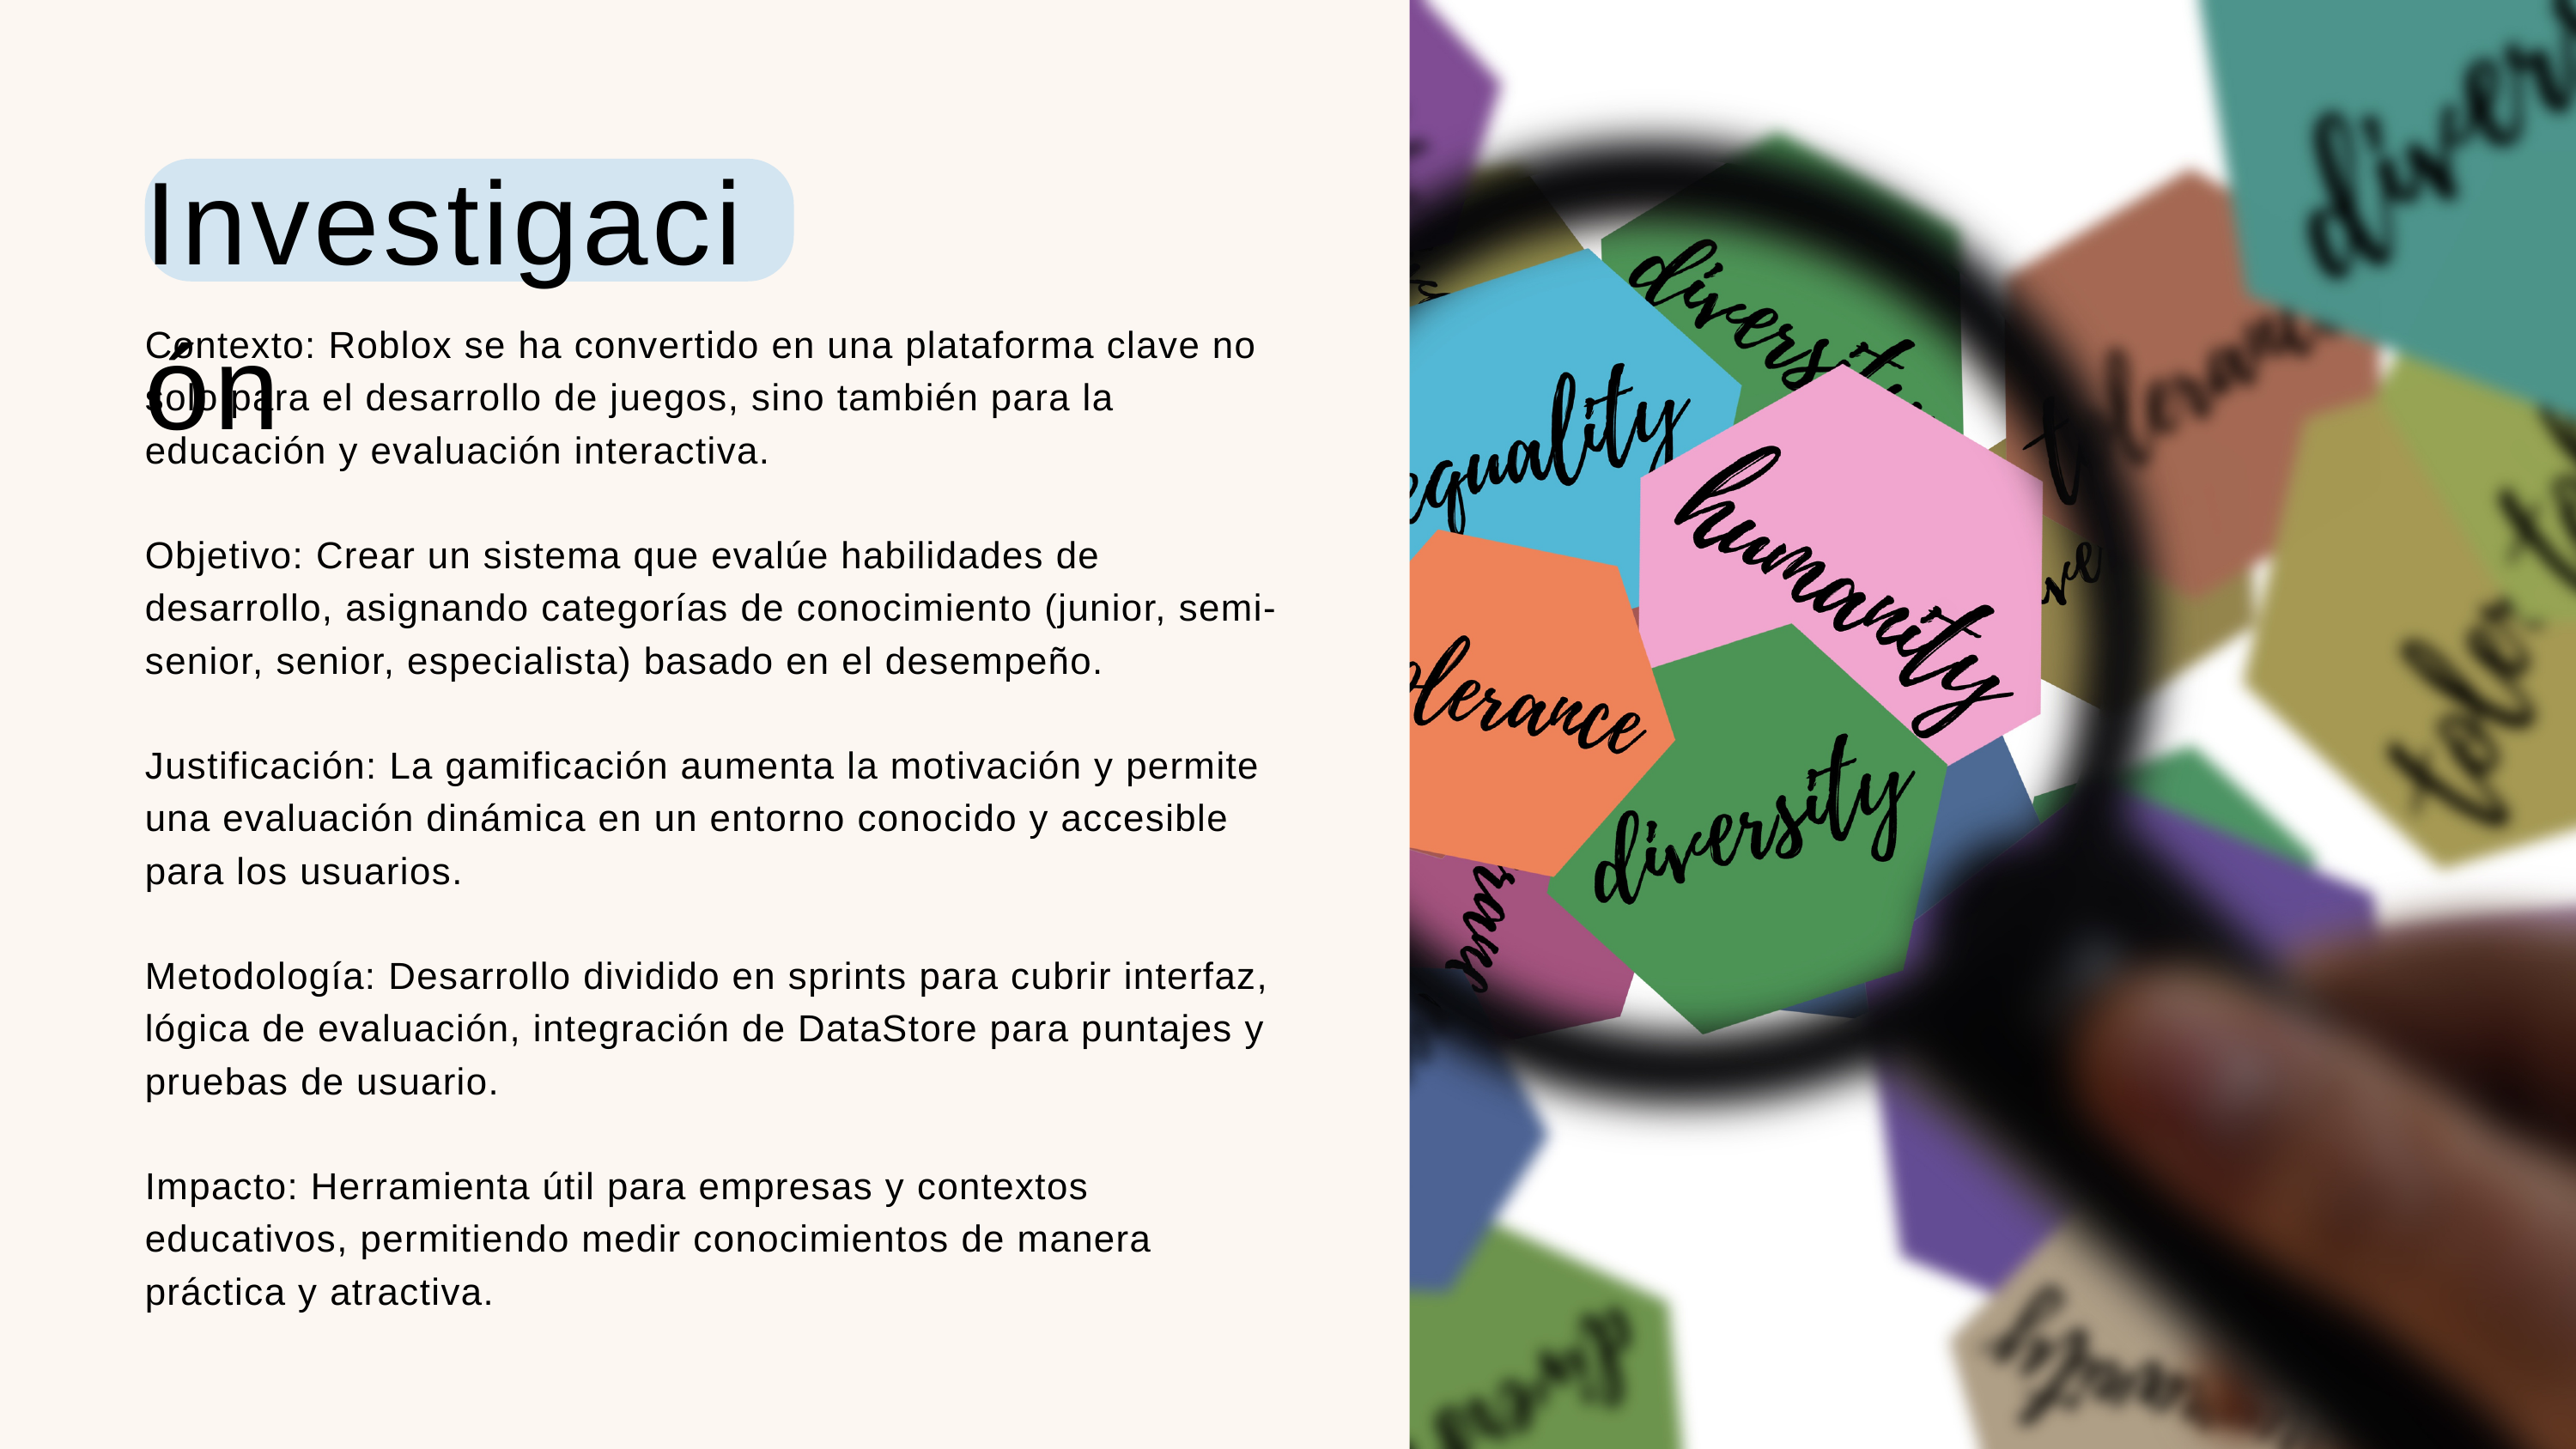

Investigación

Contexto: Roblox se ha convertido en una plataforma clave no solo para el desarrollo de juegos, sino también para la educación y evaluación interactiva.

Objetivo: Crear un sistema que evalúe habilidades de desarrollo, asignando categorías de conocimiento (junior, semi-senior, senior, especialista) basado en el desempeño.

Justificación: La gamificación aumenta la motivación y permite una evaluación dinámica en un entorno conocido y accesible para los usuarios.

Metodología: Desarrollo dividido en sprints para cubrir interfaz, lógica de evaluación, integración de DataStore para puntajes y pruebas de usuario.

Impacto: Herramienta útil para empresas y contextos educativos, permitiendo medir conocimientos de manera práctica y atractiva.